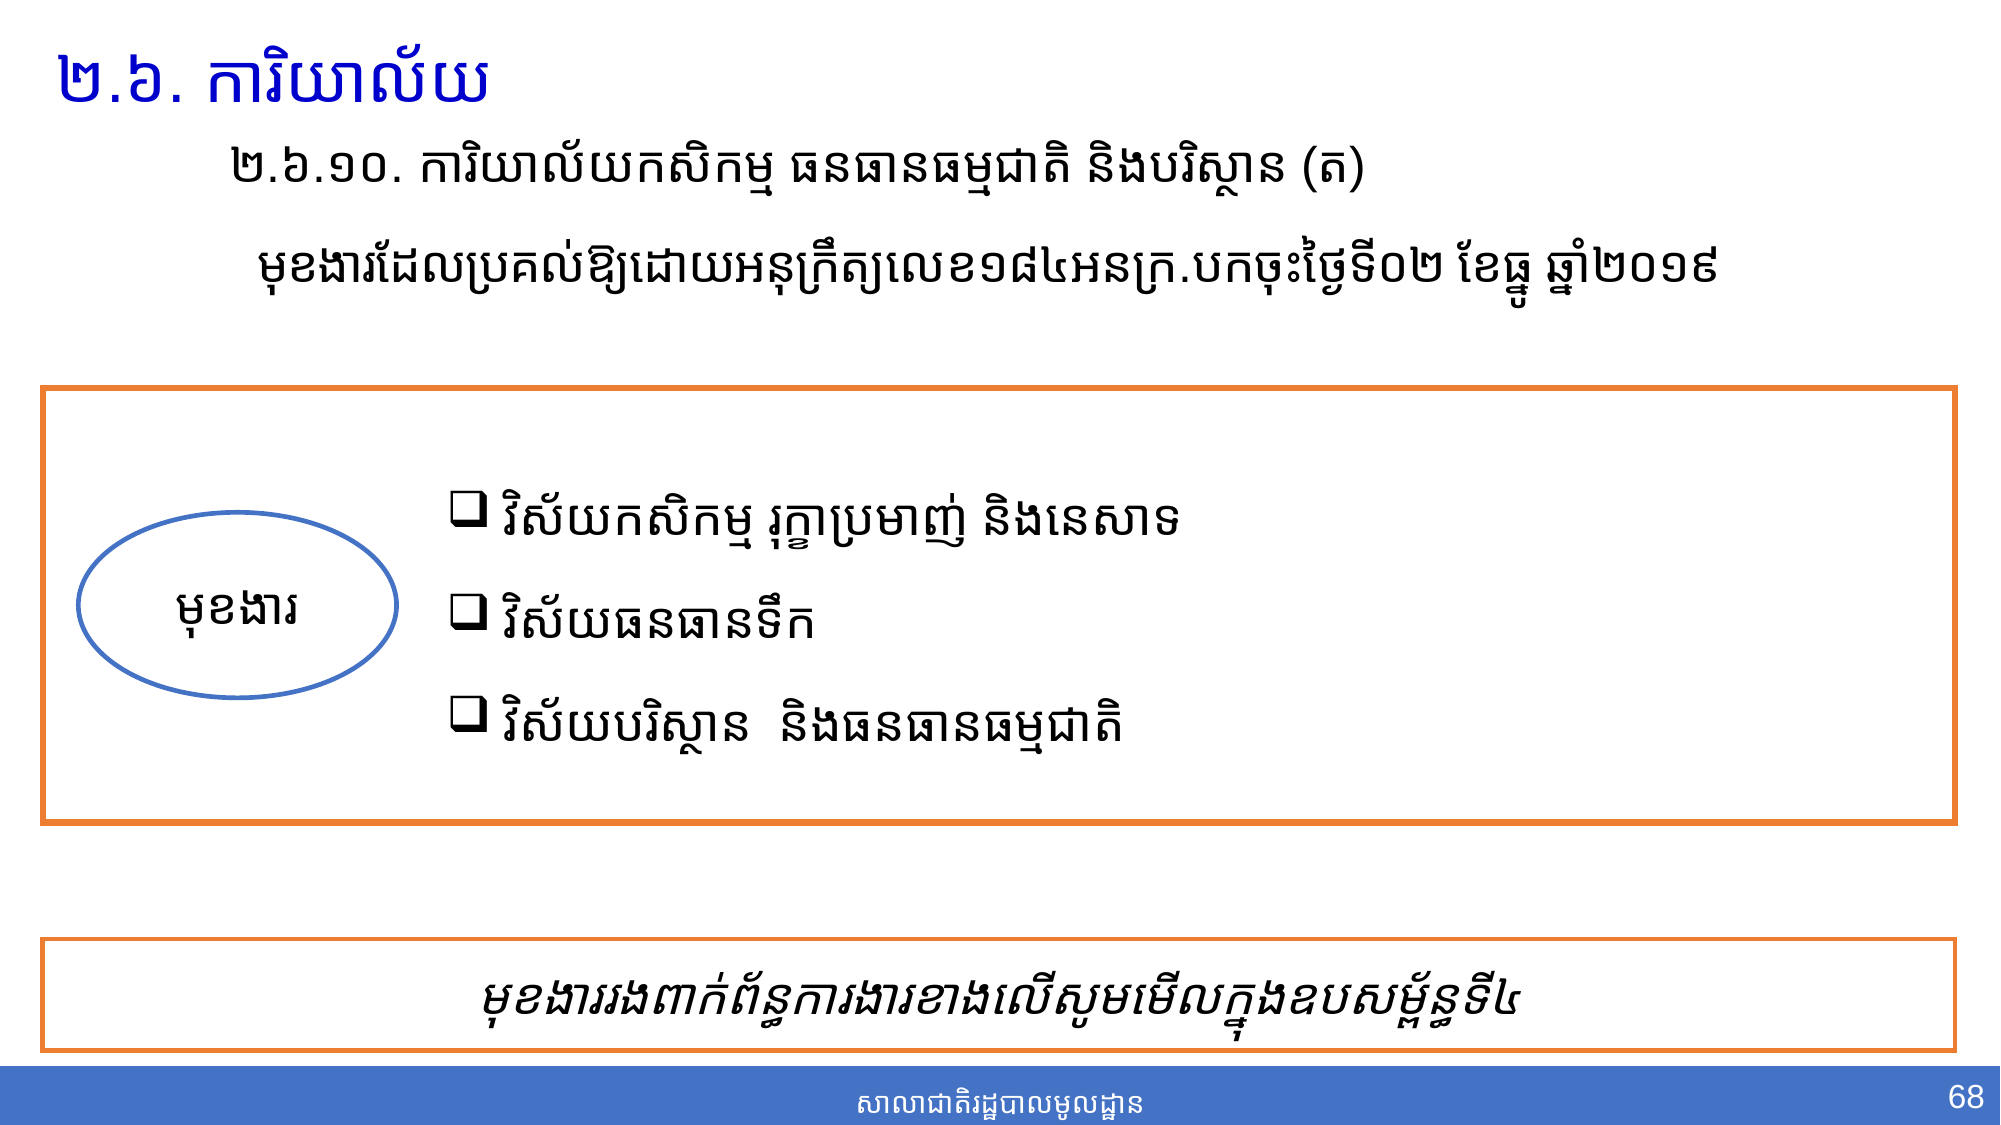

២.៦. ការិយាល័យ
២.៦.១០. ការិយាល័យកសិកម្ម ធនធានធម្មជាតិ និងបរិស្ថាន (ត)
មុខងារដែលប្រគល់ឱ្យដោយអនុក្រឹត្យ​លេខ១៨៤អនក្រ.បកចុះថ្ងៃទី០២ ខែធ្នូ ឆ្នាំ២០១៩

វិស័យកសិកម្ម រុក្ខាប្រមាញ់ និងនេសាទ
វិស័យធនធានទឹក
វិស័យបរិស្ថាន  និងធនធានធម្មជាតិ
មុខងារ
មុខងាររងពាក់ព័ន្ធការងារខាងលើសូមមើលក្នុងឧបសម្ព័ន្ធទី៤
68